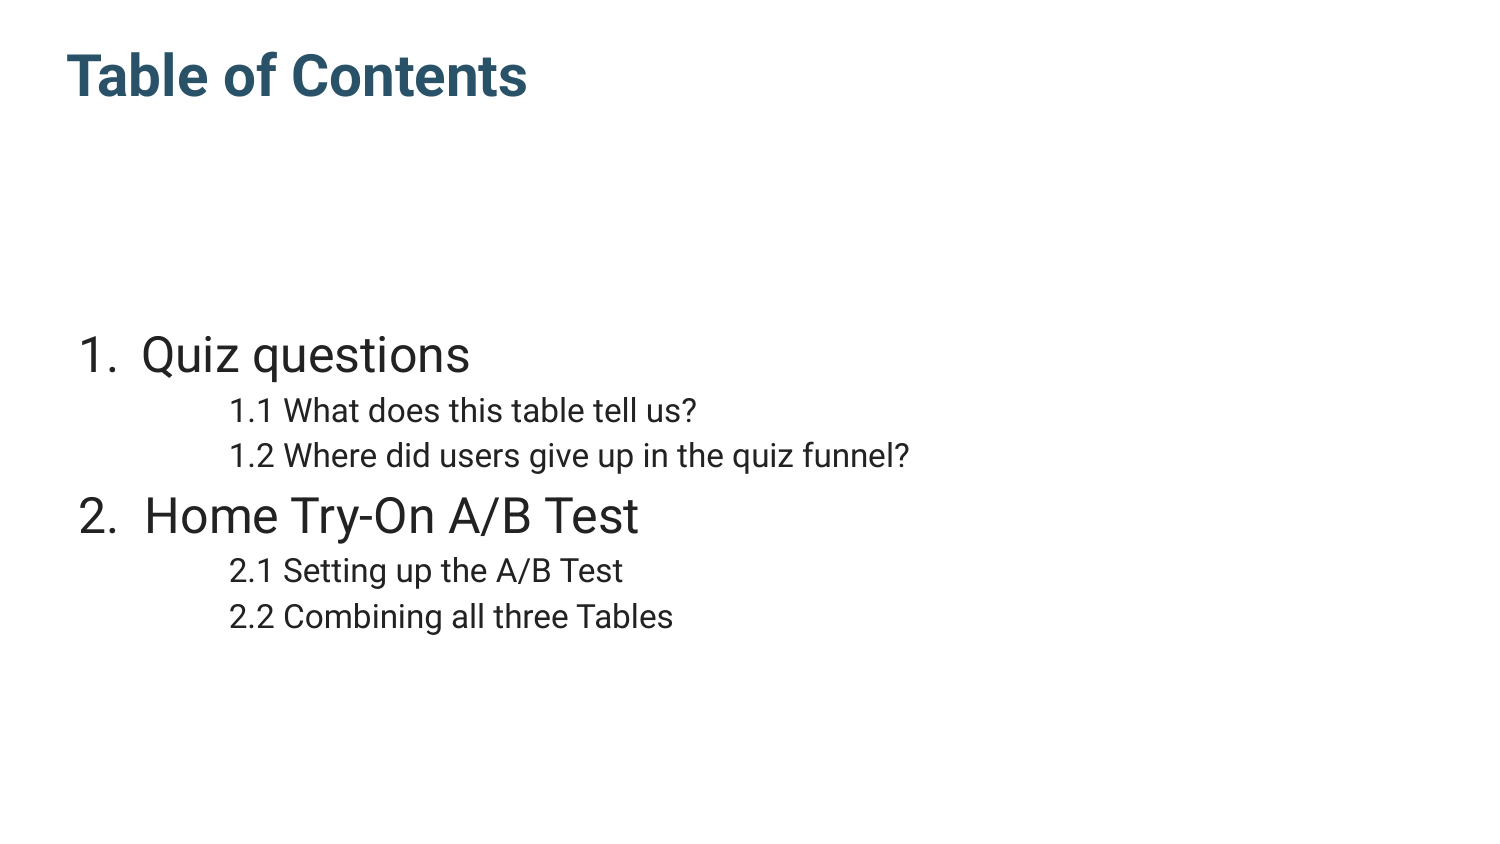

# Table of Contents
Quiz questions
	1.1 What does this table tell us?
	1.2 Where did users give up in the quiz funnel?
2.  Home Try-On A/B Test
	2.1 Setting up the A/B Test
	2.2 Combining all three Tables